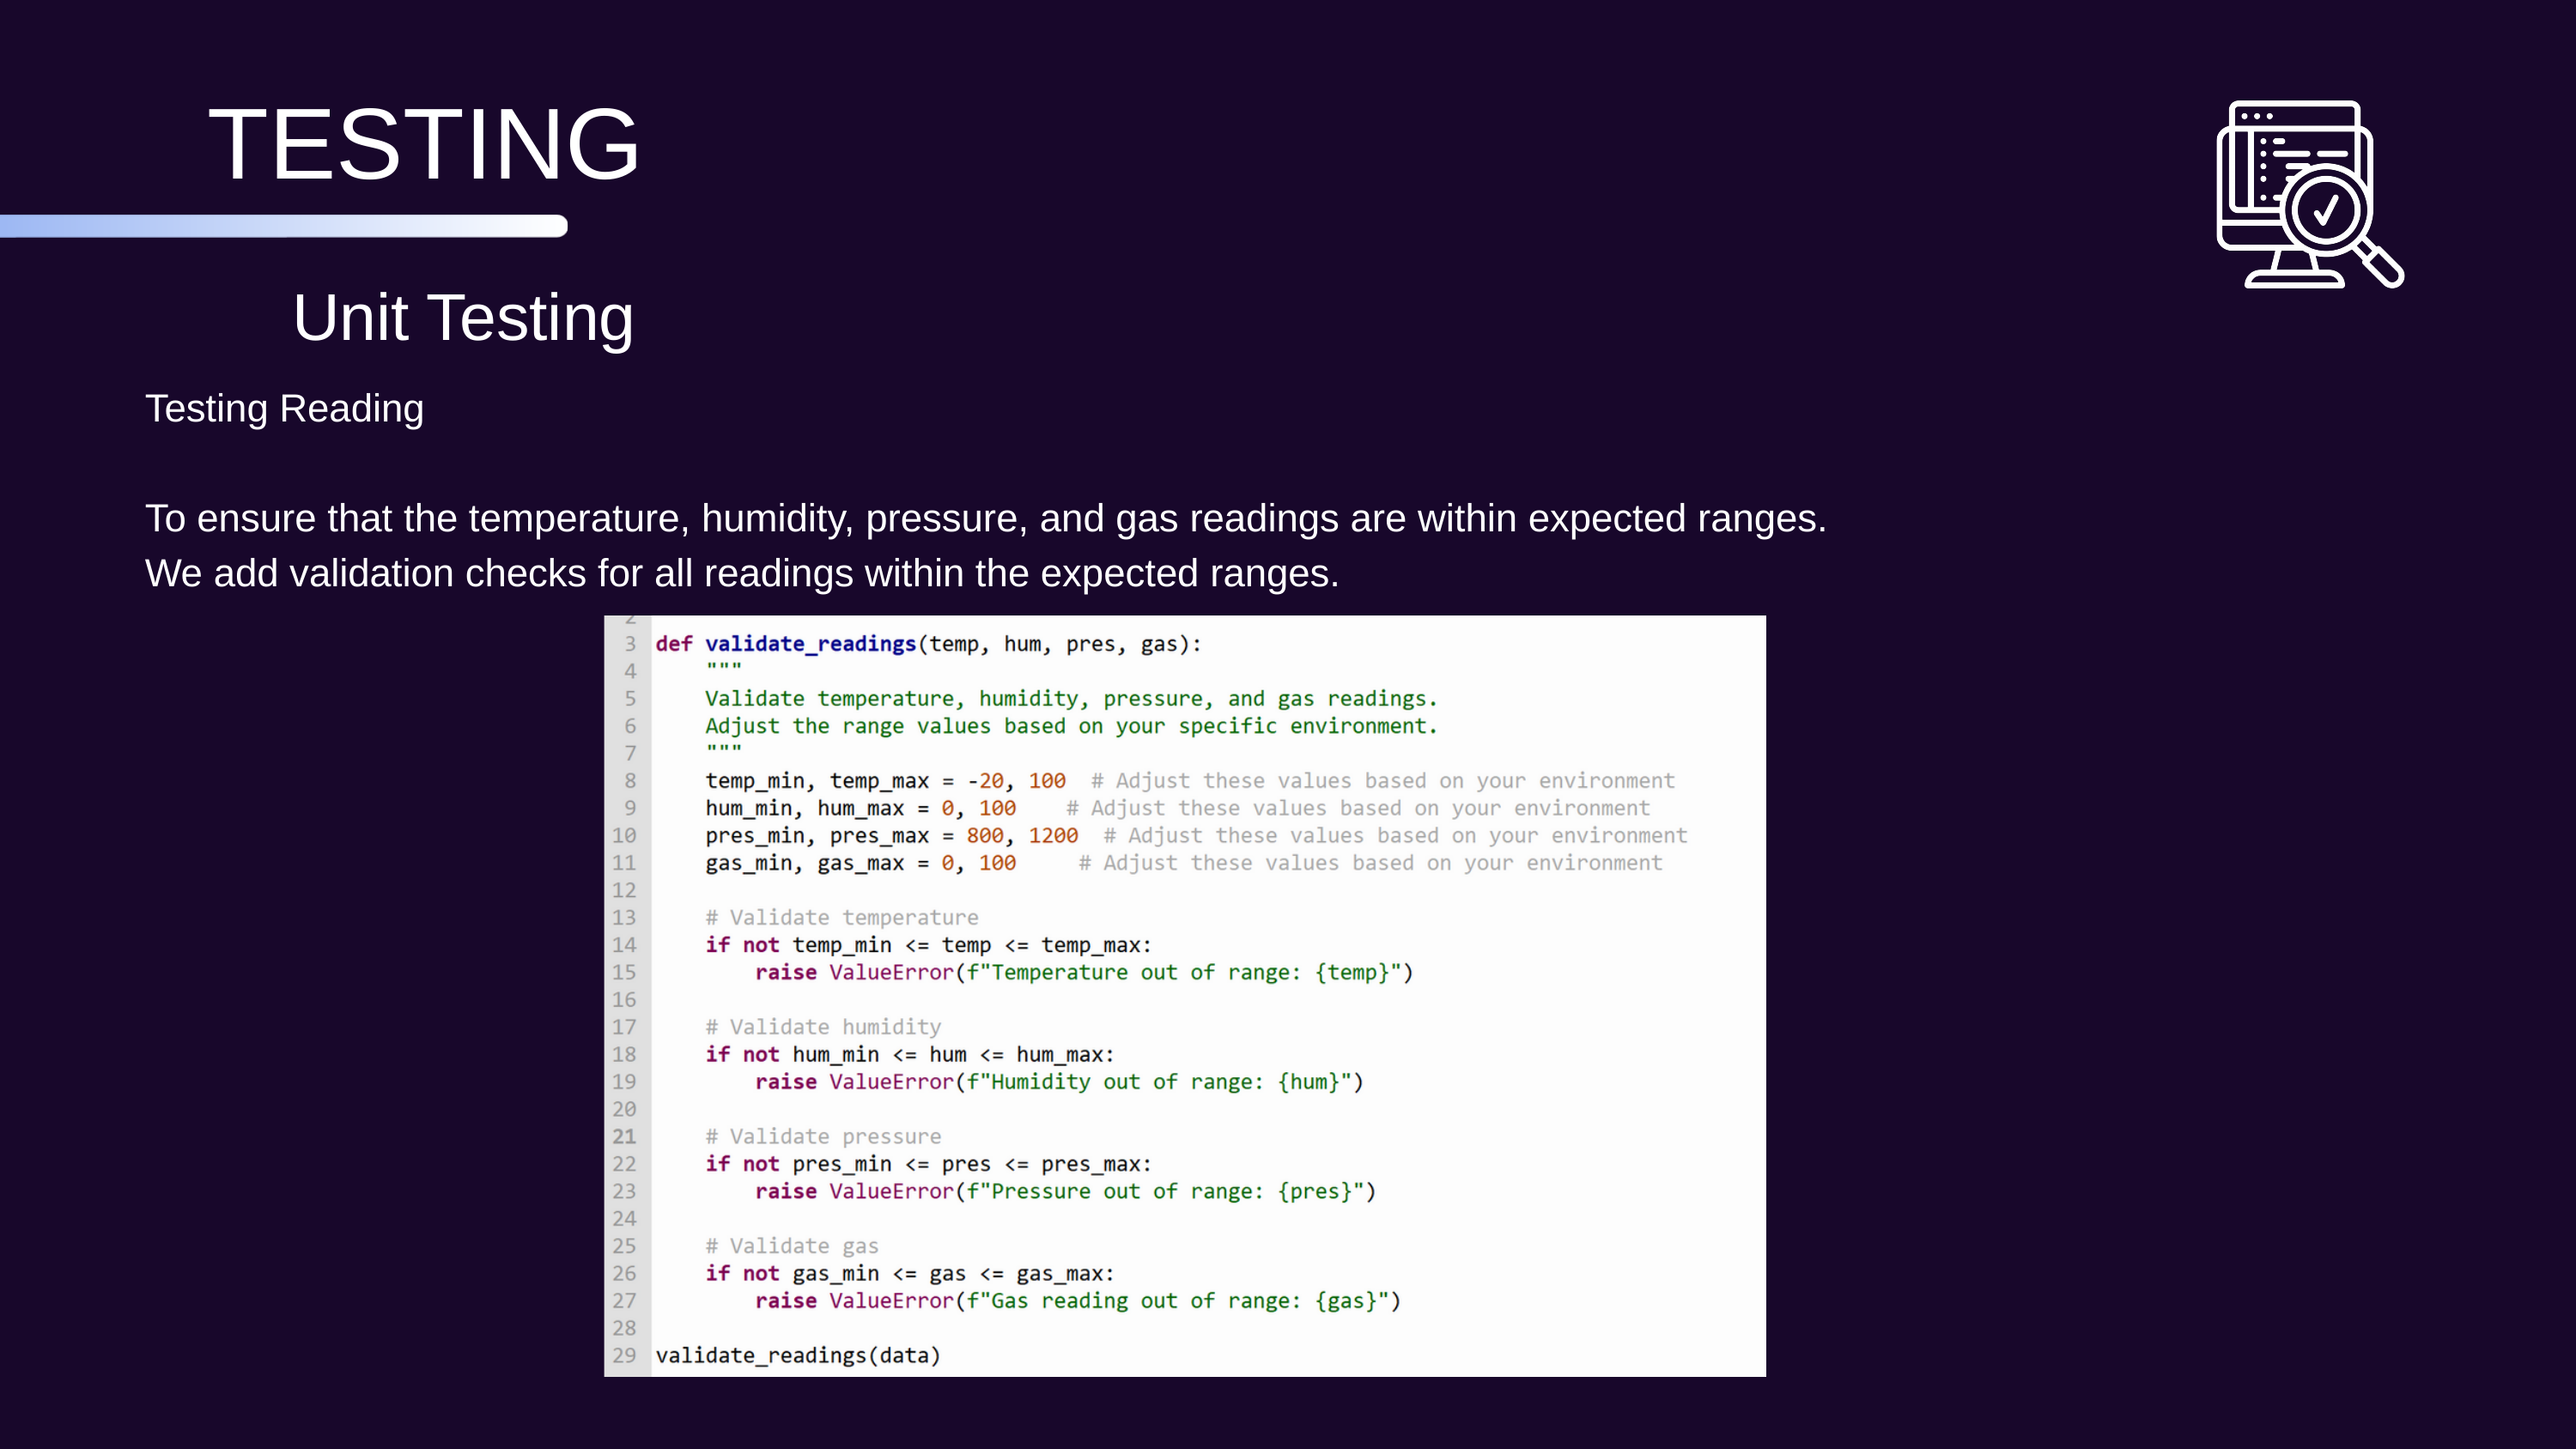

TESTING

Unit Testing
Testing Reading

To ensure that the temperature, humidity, pressure, and gas readings are within expected ranges.
We add validation checks for all readings within the expected ranges.